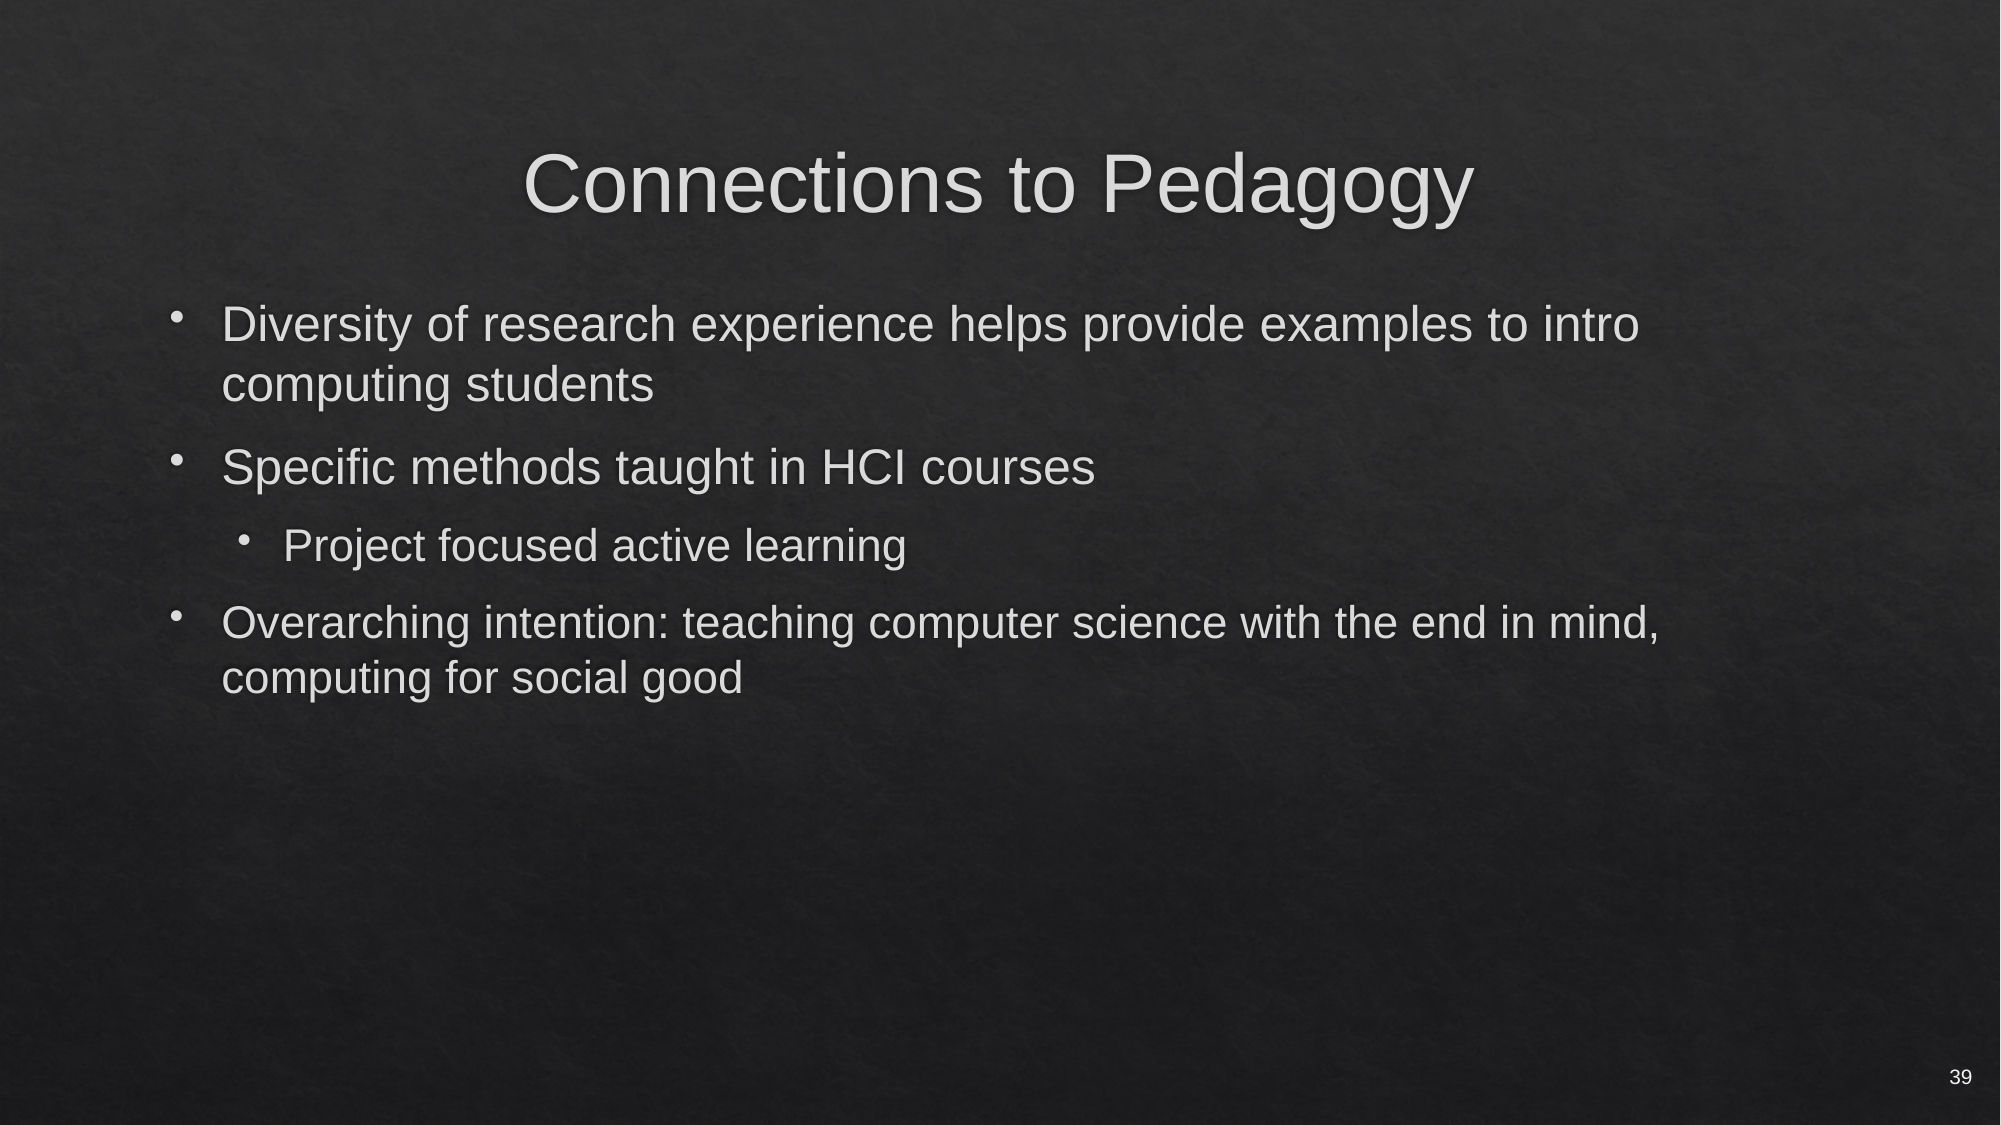

# Connections to Pedagogy
Diversity of research experience helps provide examples to intro computing students
Specific methods taught in HCI courses
Project focused active learning
Overarching intention: teaching computer science with the end in mind, computing for social good
39